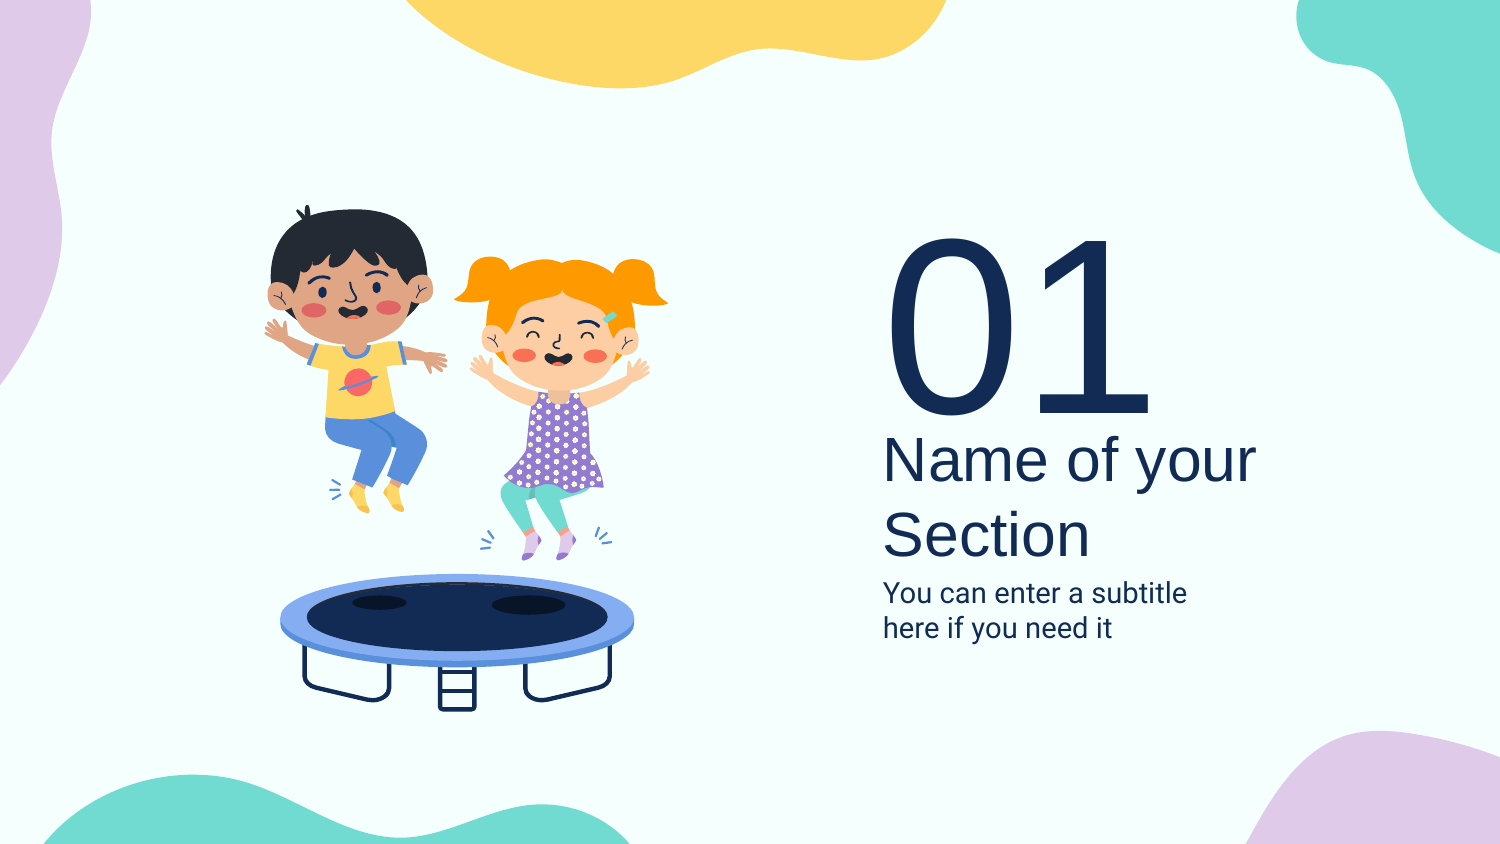

01
# Name of your Section
You can enter a subtitle here if you need it